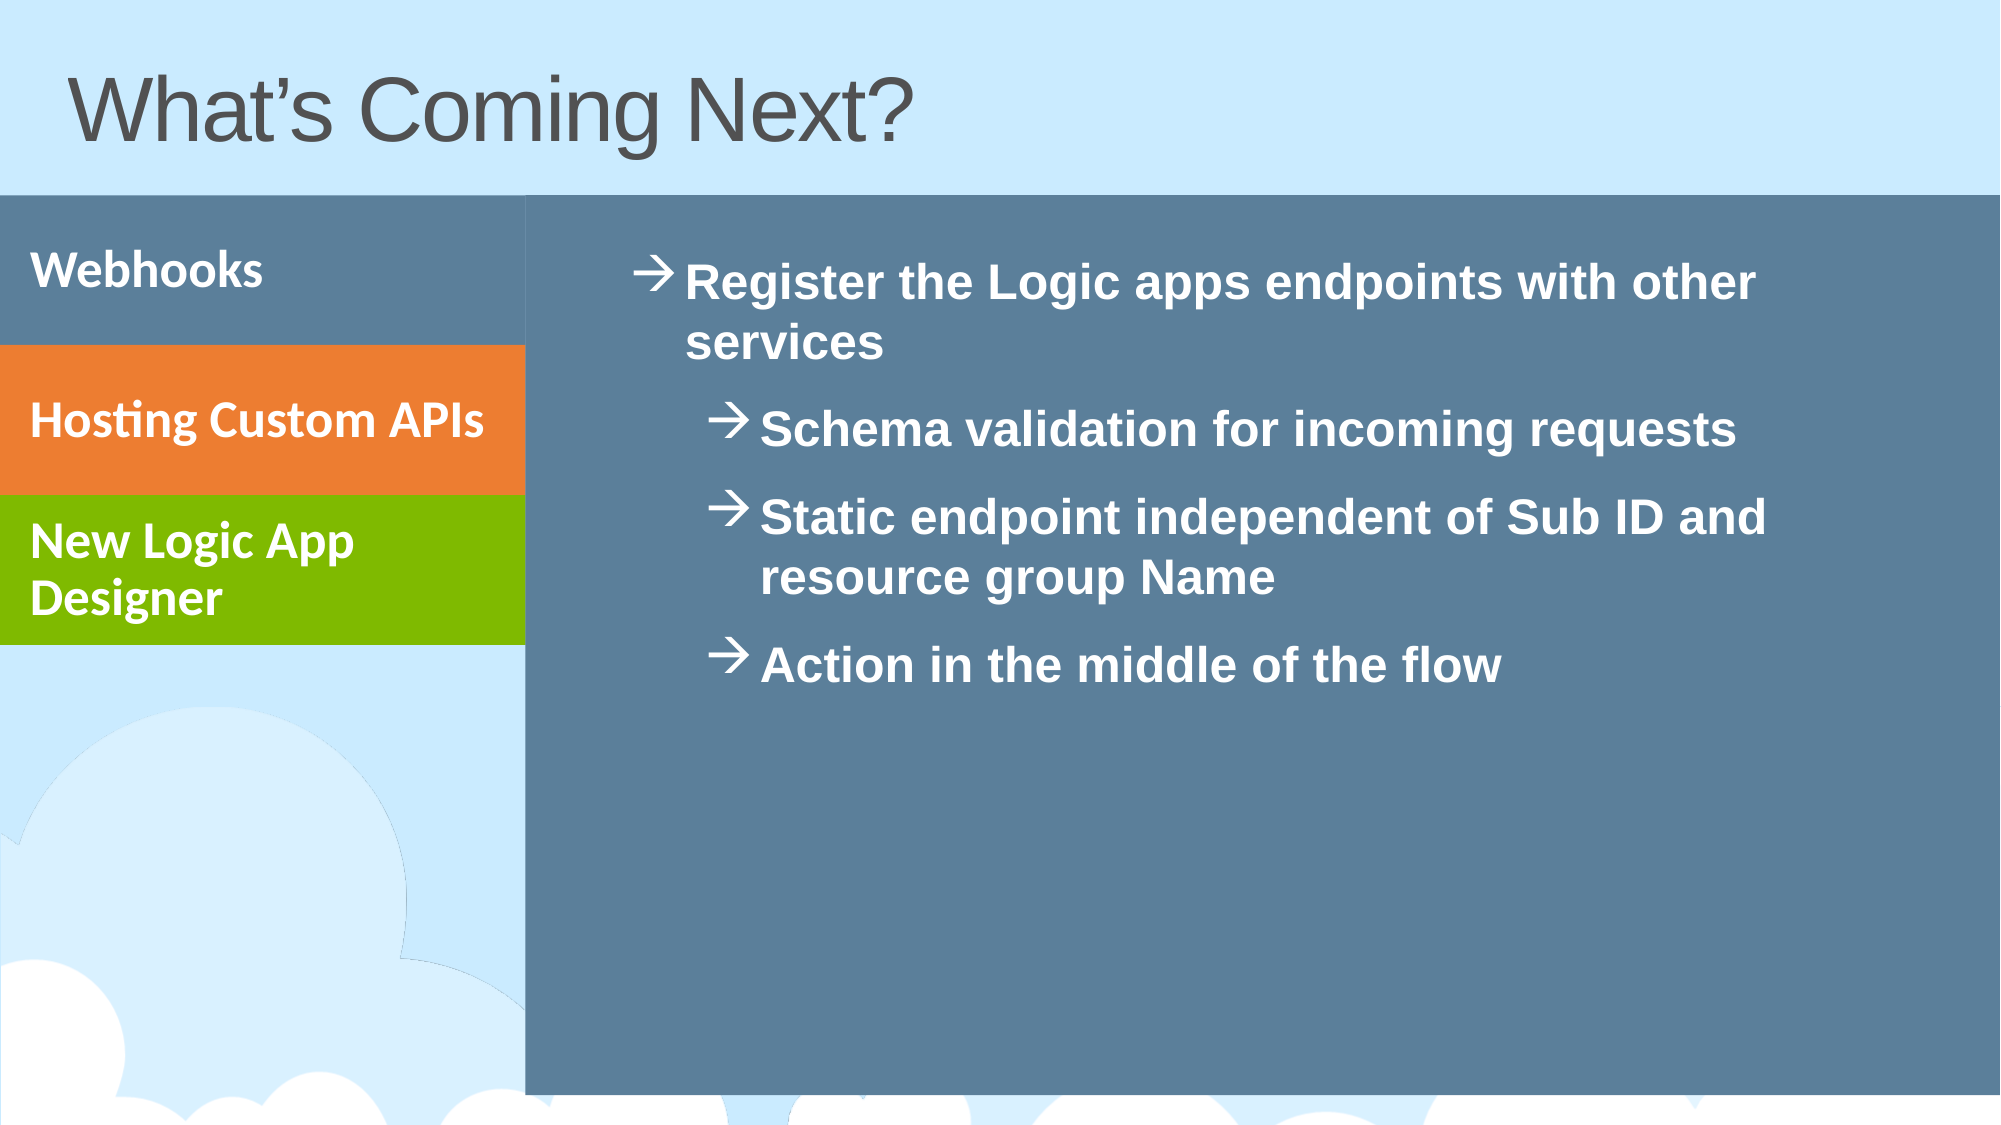

What’s Coming Next?

Webhooks
Register the Logic apps endpoints with other services
Schema validation for incoming requests
Static endpoint independent of Sub ID and resource group Name
Action in the middle of the flow
Hosting Custom APIs
New Logic App Designer